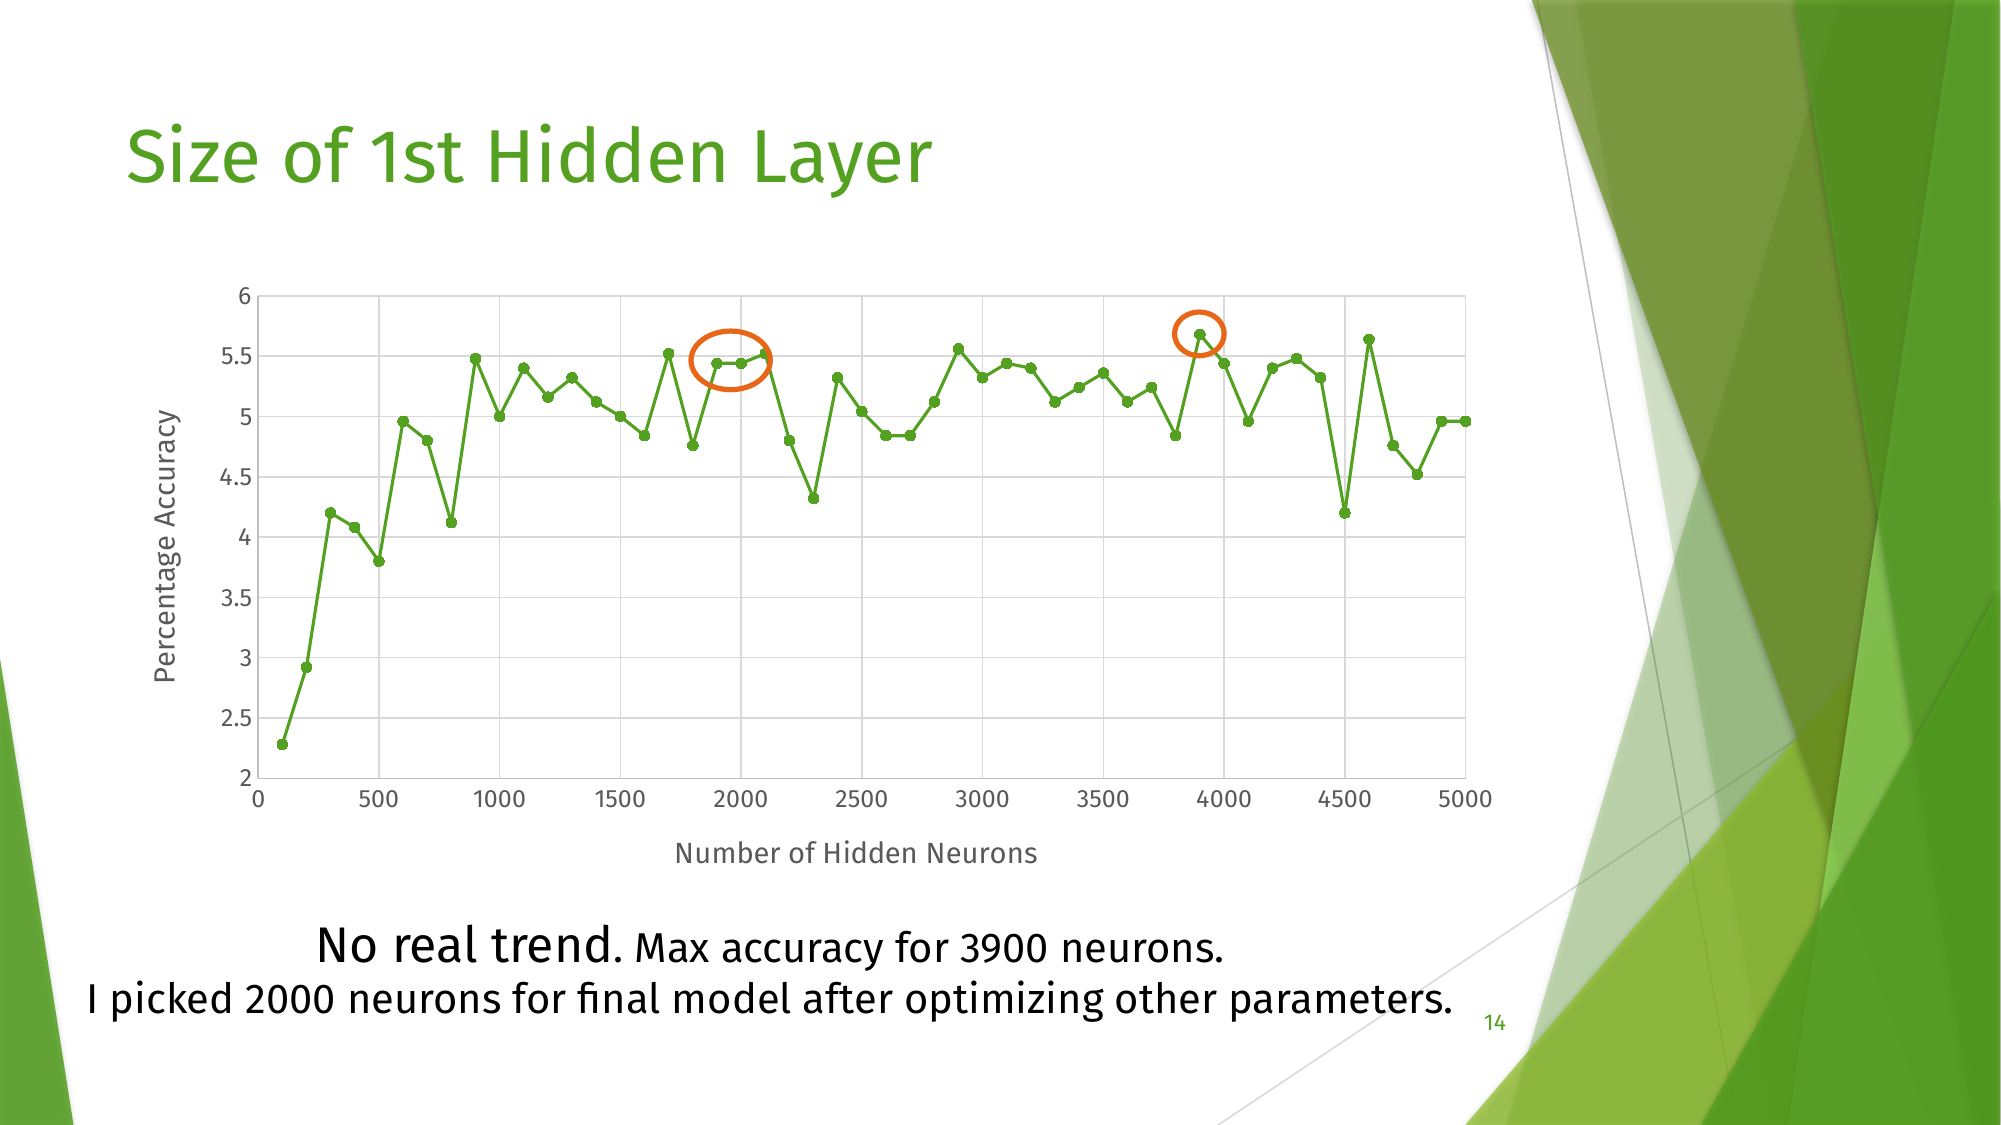

# Size of 1st Hidden Layer

### Chart

| Category |  |
|---|---|

No real trend. Max accuracy for 3900 neurons.
I picked 2000 neurons for final model after optimizing other parameters.
14